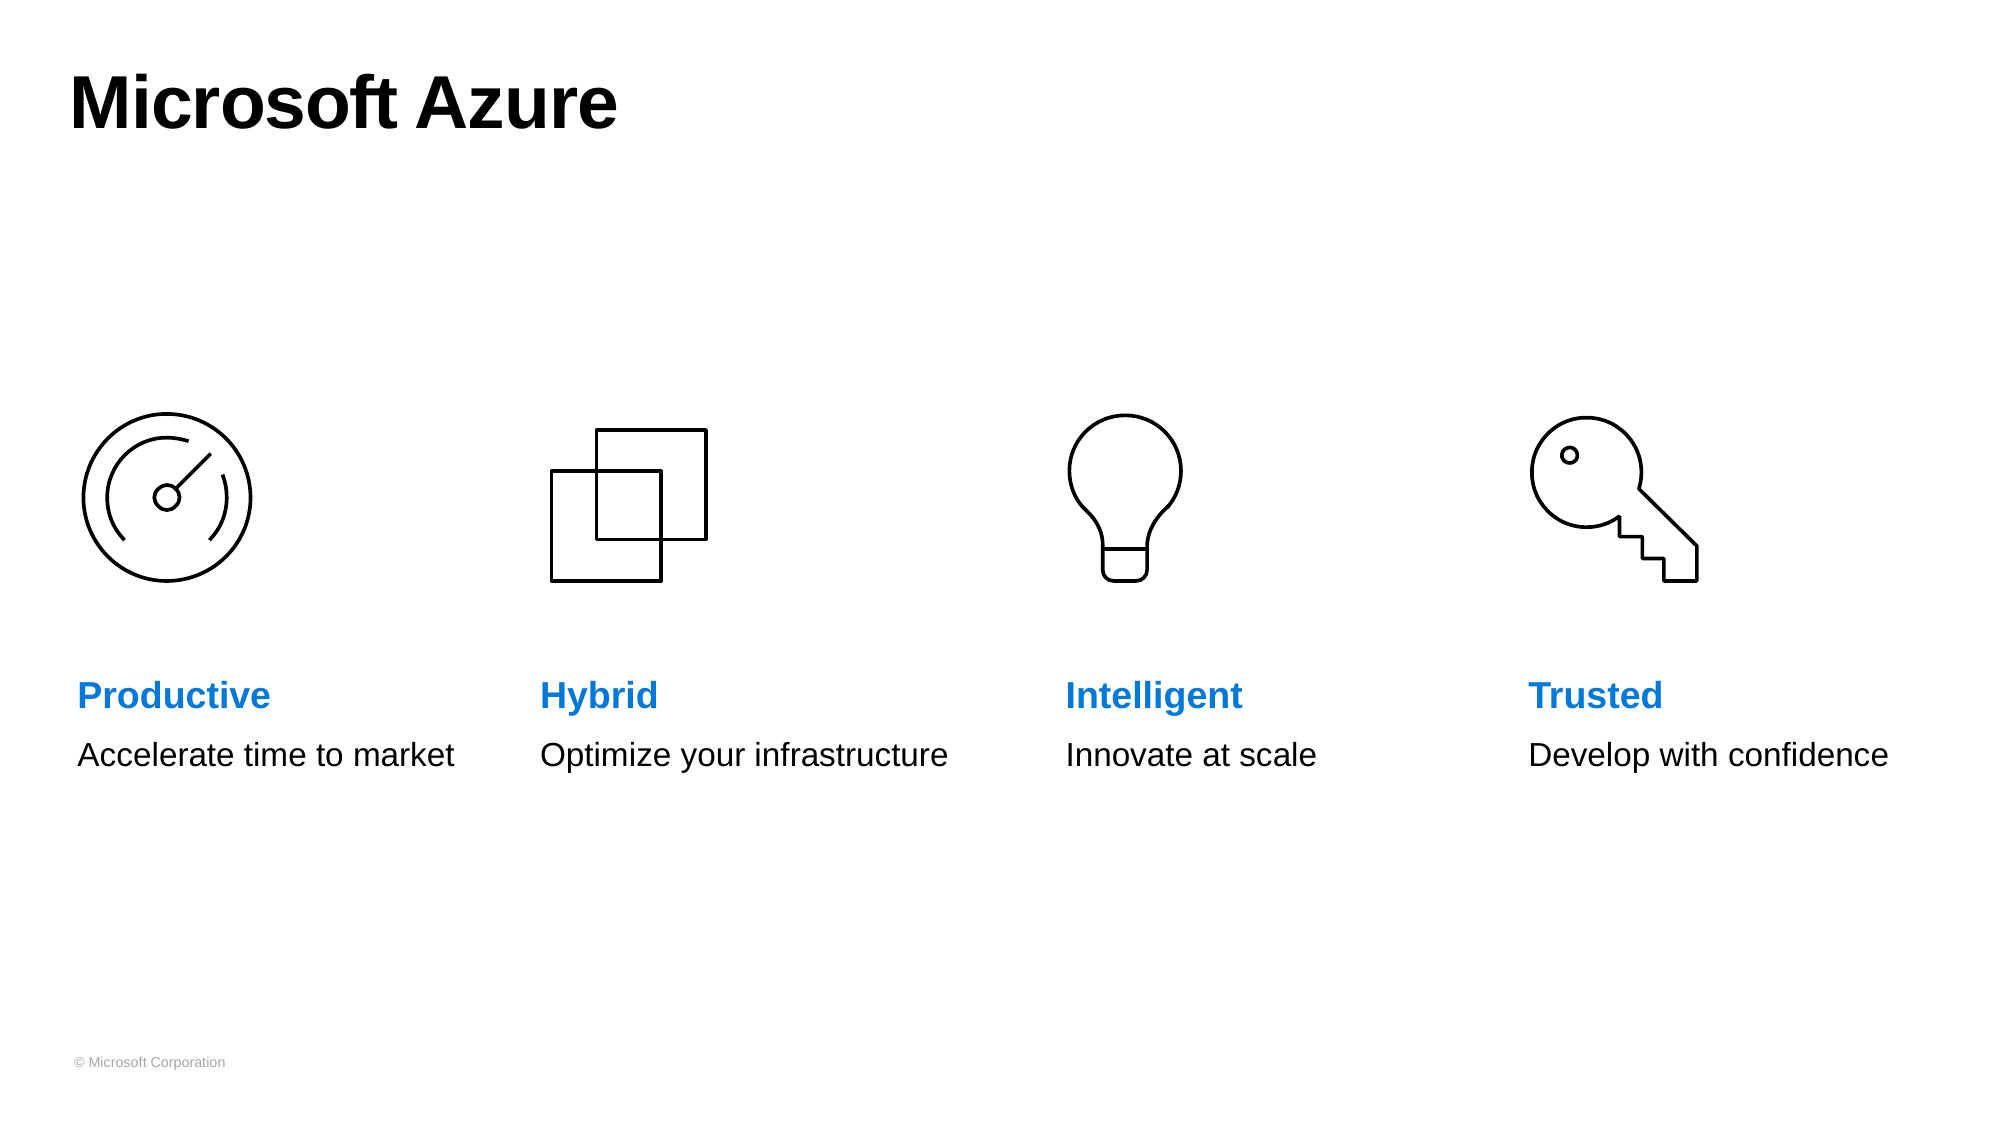

# Microsoft Azure
Microsoft Azure

Productive
Accelerate time to market

Intelligent
Innovate at scale

Trusted
Develop with confidence

Hybrid
Optimize your infrastructure